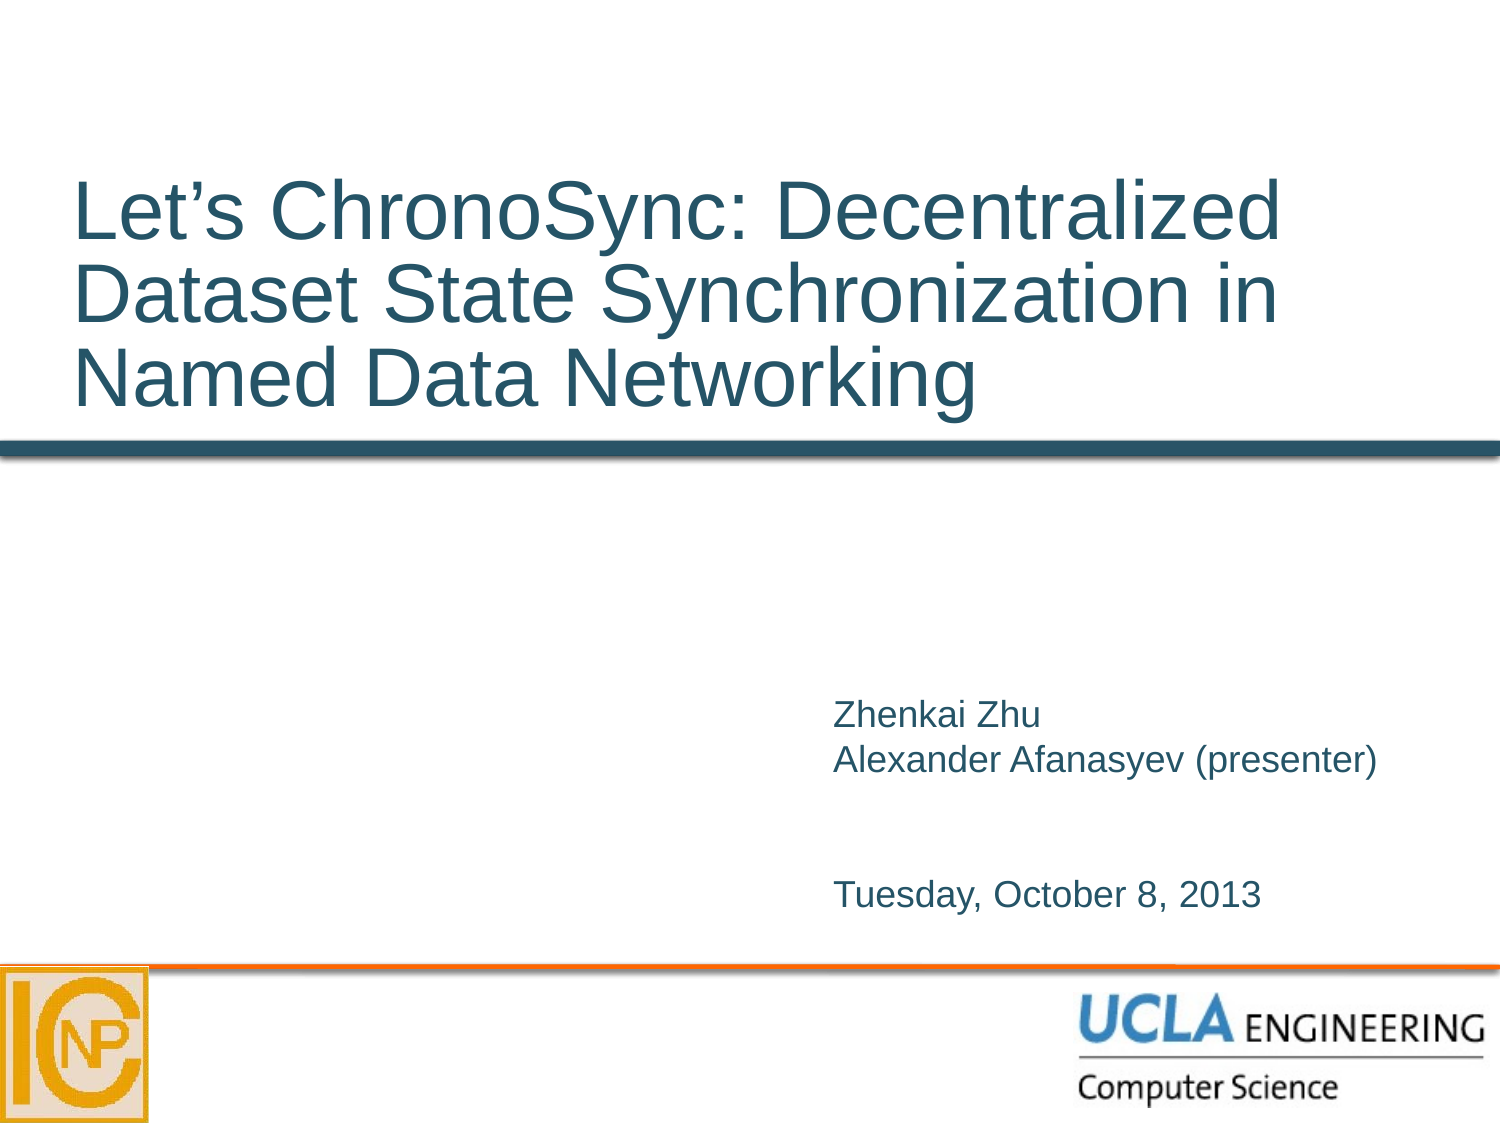

# Let’s ChronoSync: Decentralized Dataset State Synchronization in Named Data Networking
Zhenkai Zhu
Alexander Afanasyev (presenter)

Tuesday, October 8, 2013